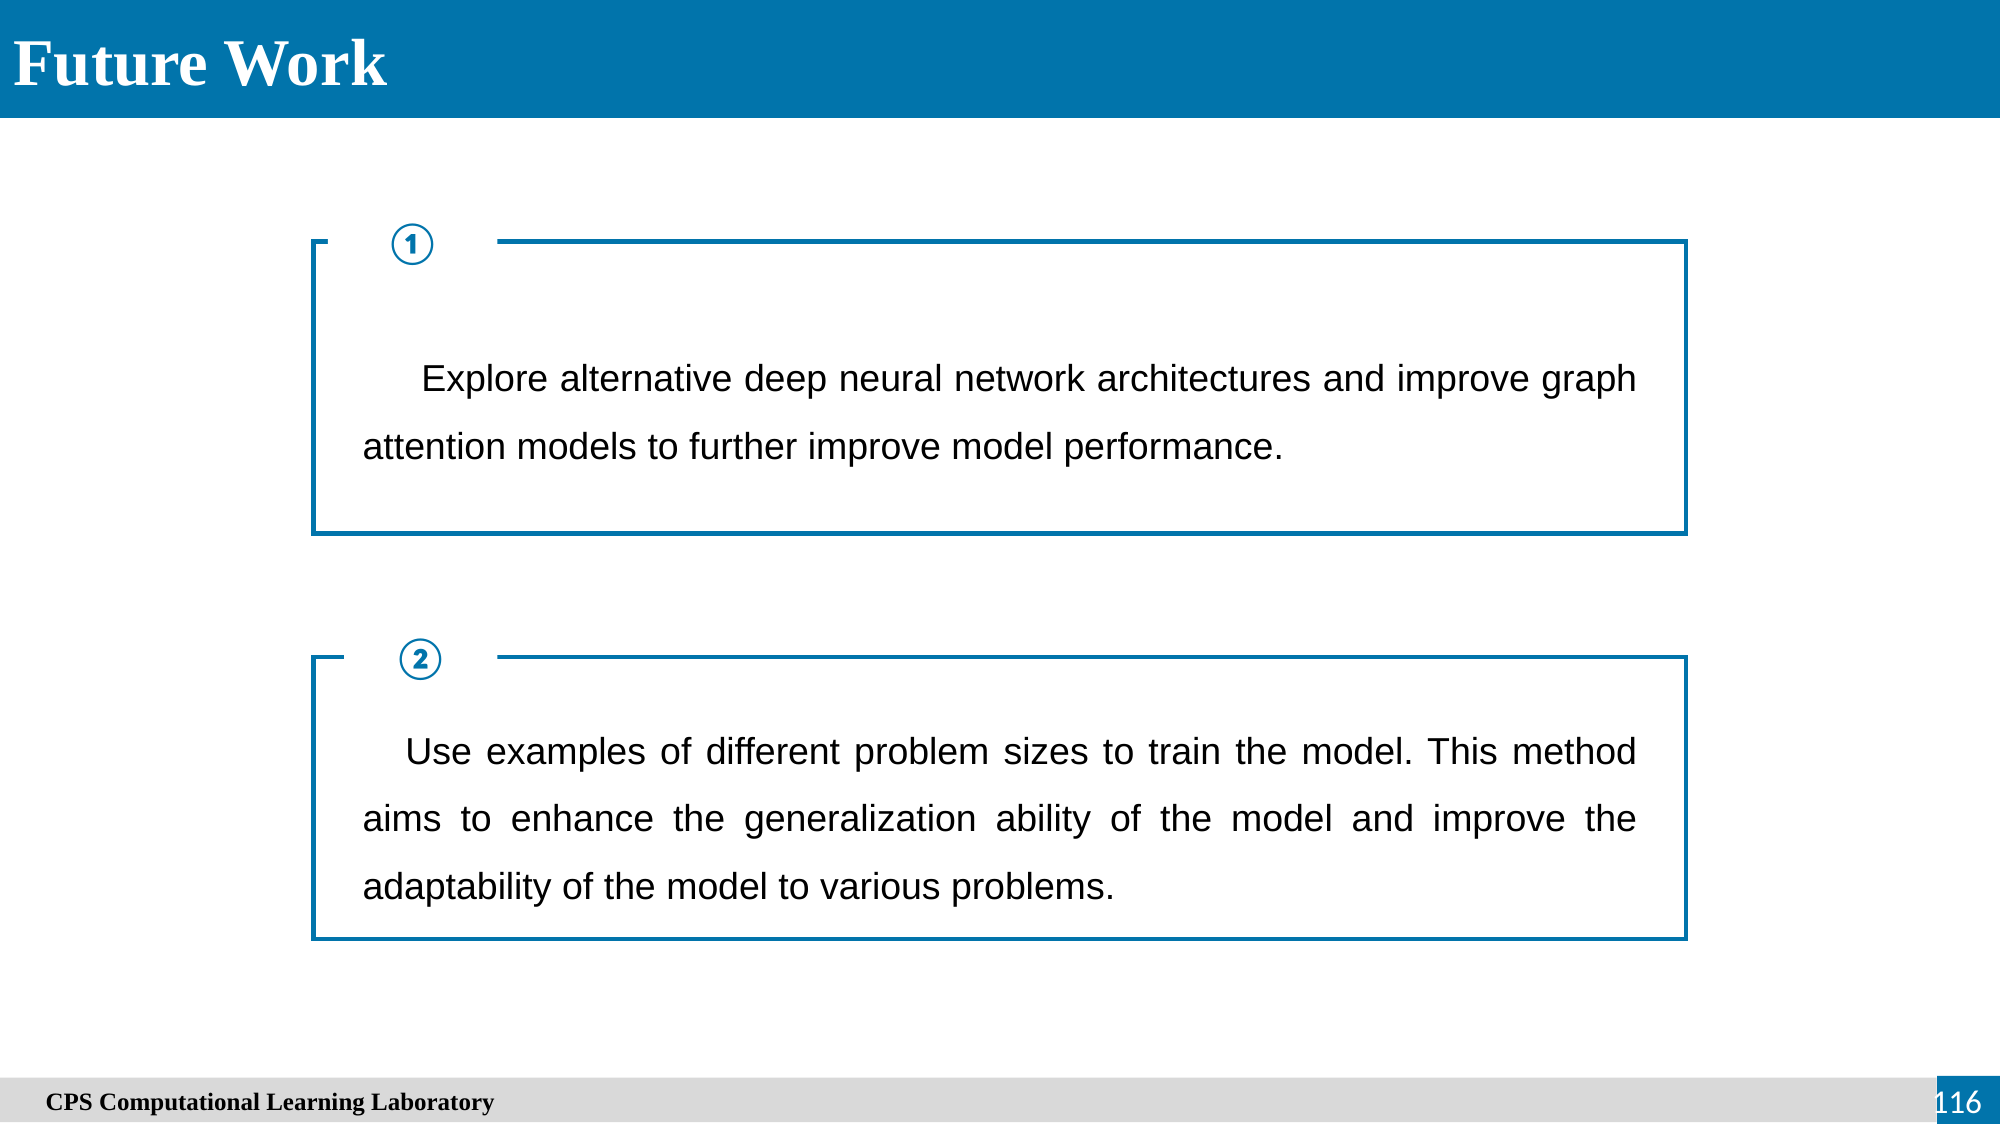

Future Work
①

     Explore alternative deep neural network architectures and improve graph attention models to further improve model performance.
②

   Use examples of different problem sizes to train the model. This method aims to enhance the generalization ability of the model and improve the adaptability of the model to various problems.
116
　CPS Computational Learning Laboratory